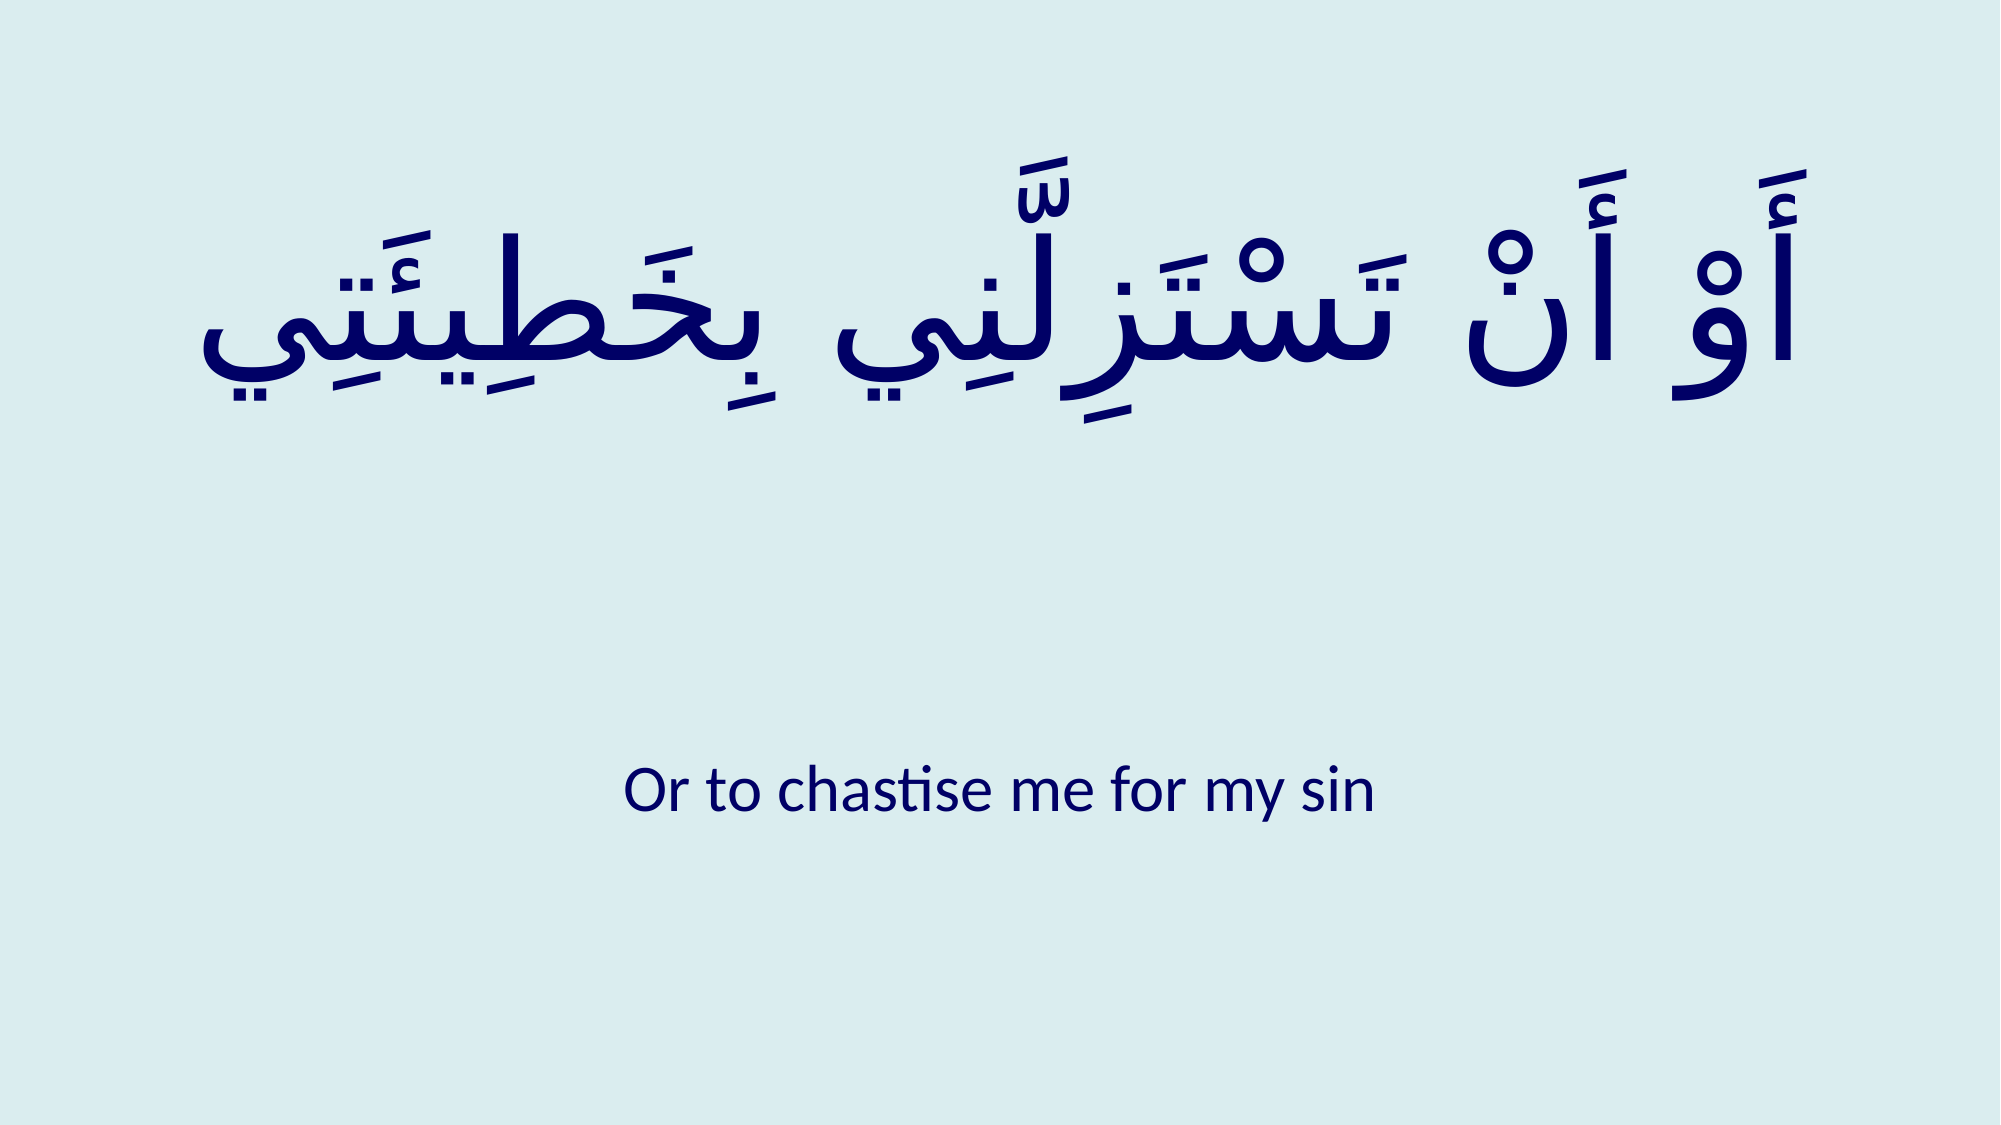

# أَوْ أَنْ تَسْتَزِلَّنِي بِخَطِيئَتِي
Or to chastise me for my sin